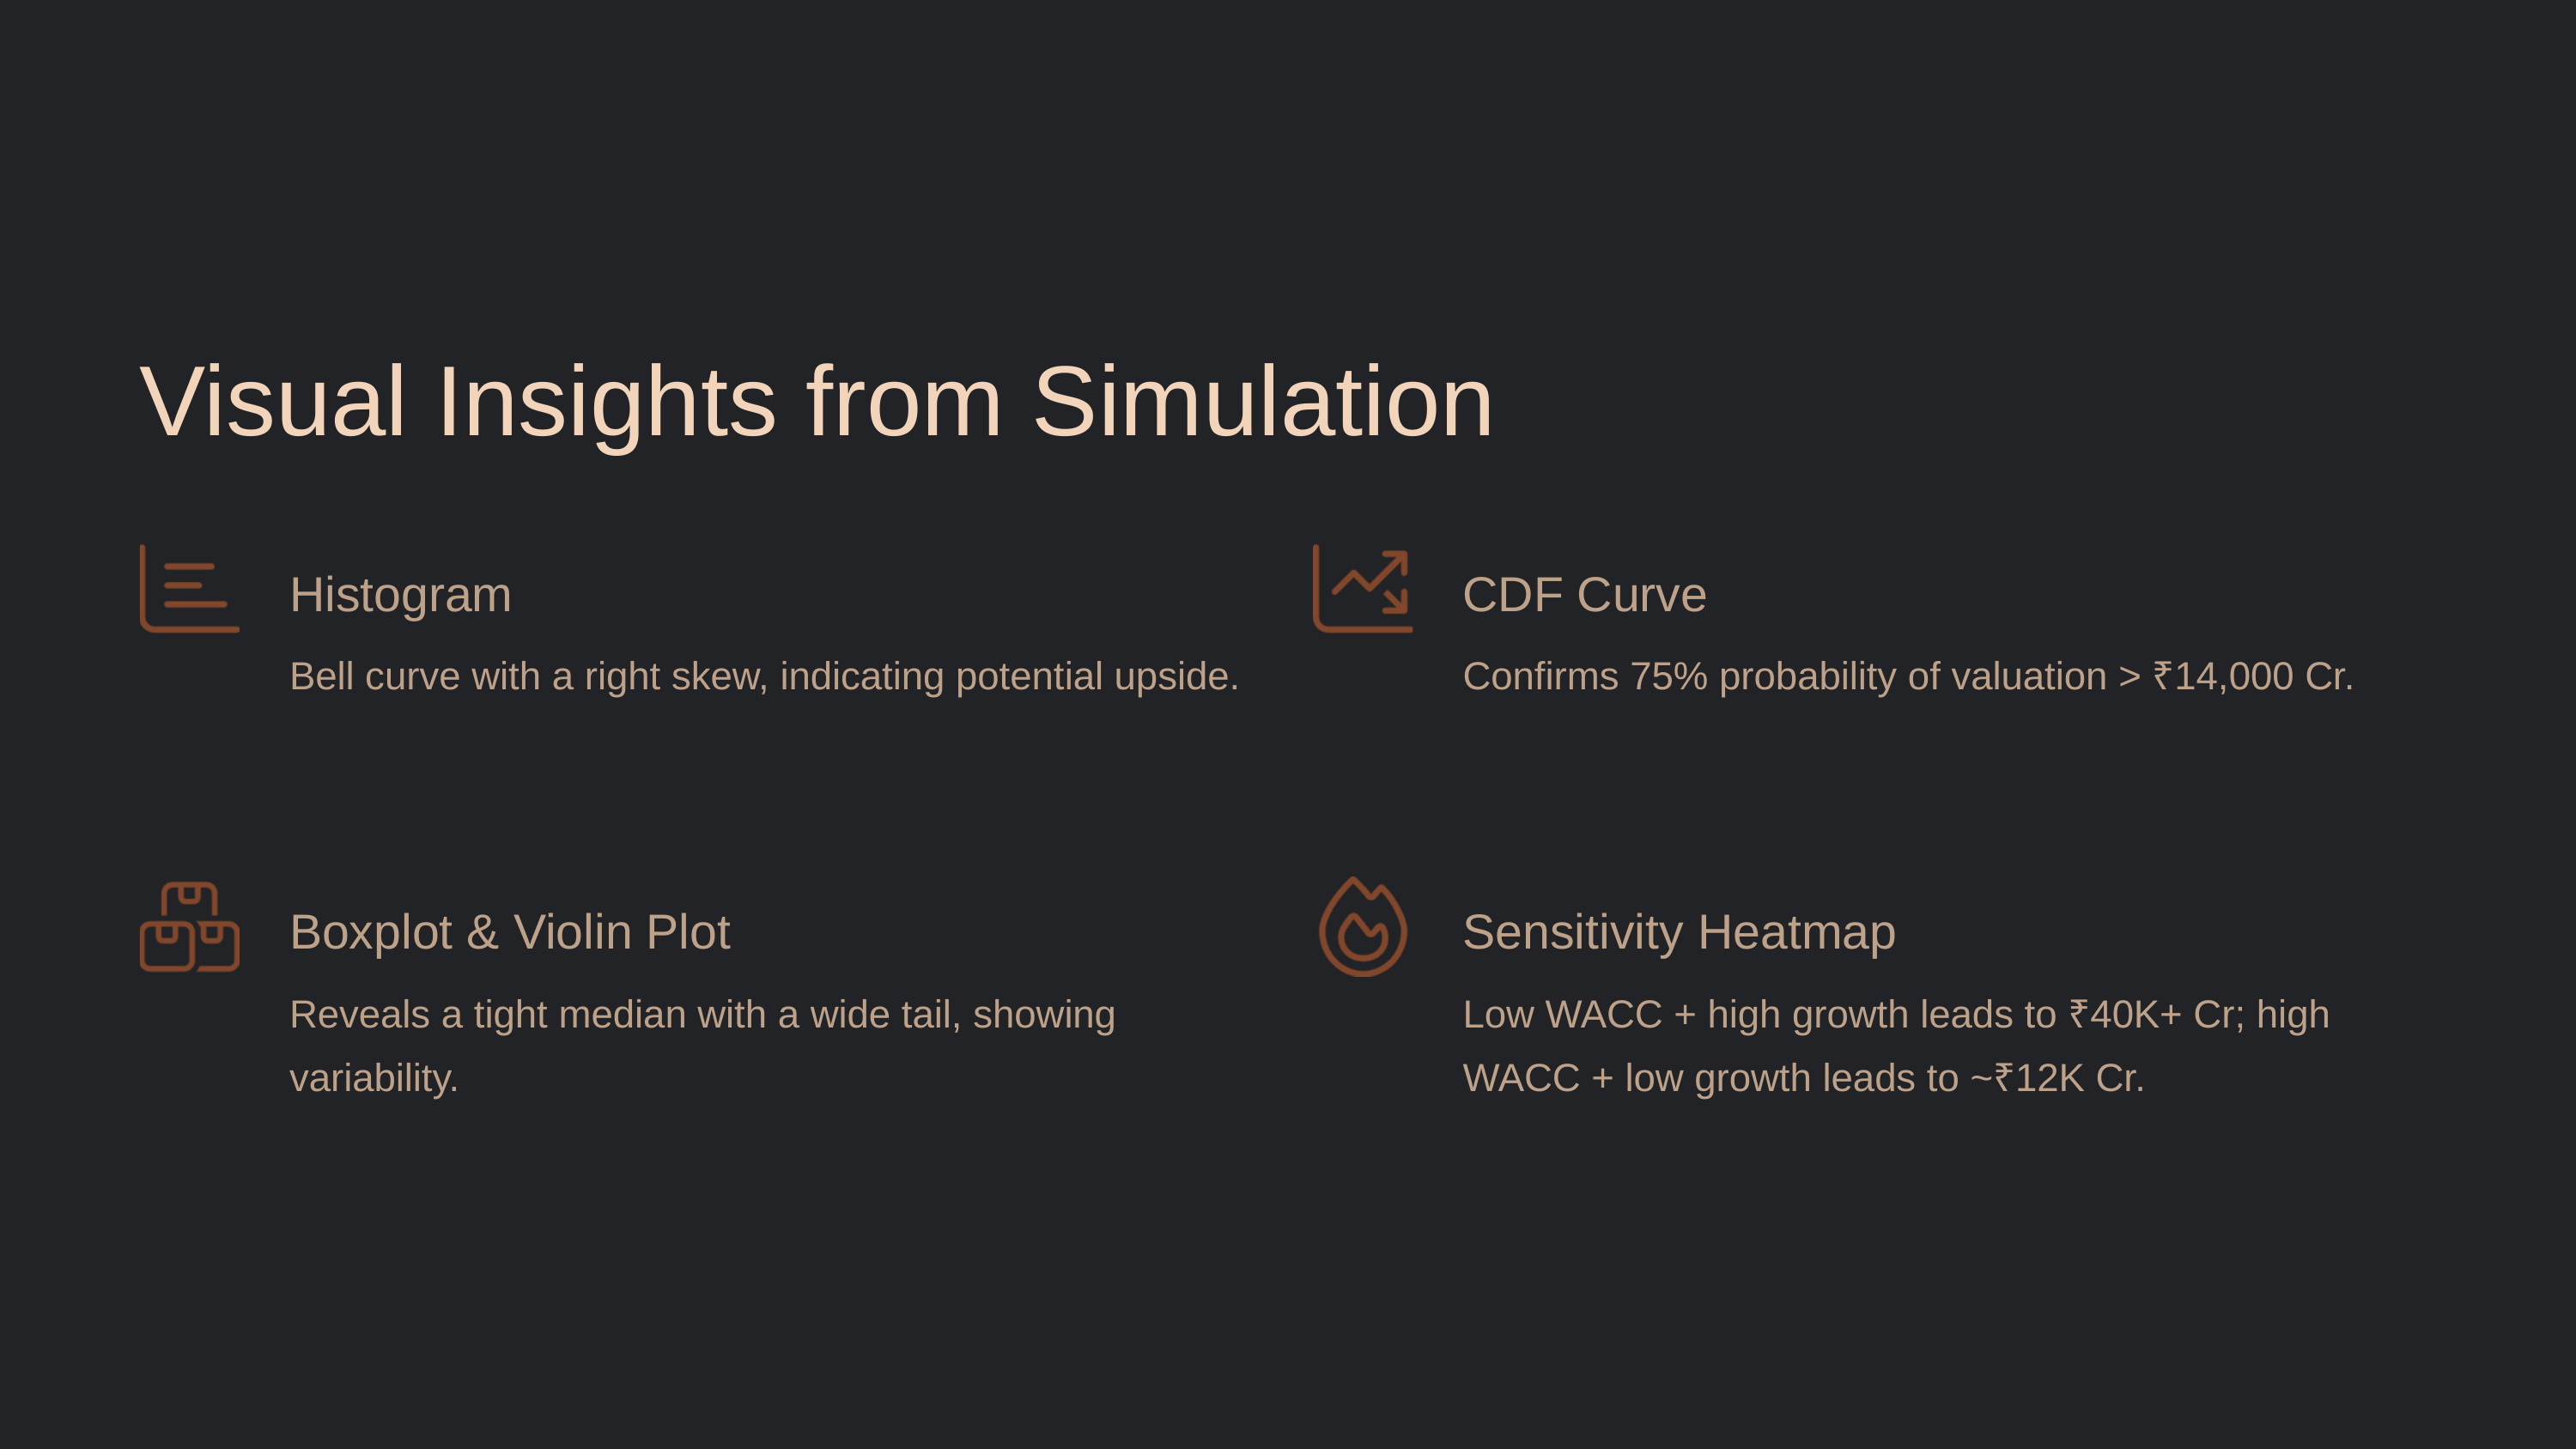

Visual Insights from Simulation

Histogram
CDF Curve
Bell curve with a right skew, indicating potential upside.
Confirms 75% probability of valuation > ₹14,000 Cr.

Boxplot & Violin Plot
Sensitivity Heatmap
Reveals a tight median with a wide tail, showing variability.
Low WACC + high growth leads to ₹40K+ Cr; high WACC + low growth leads to ~₹12K Cr.